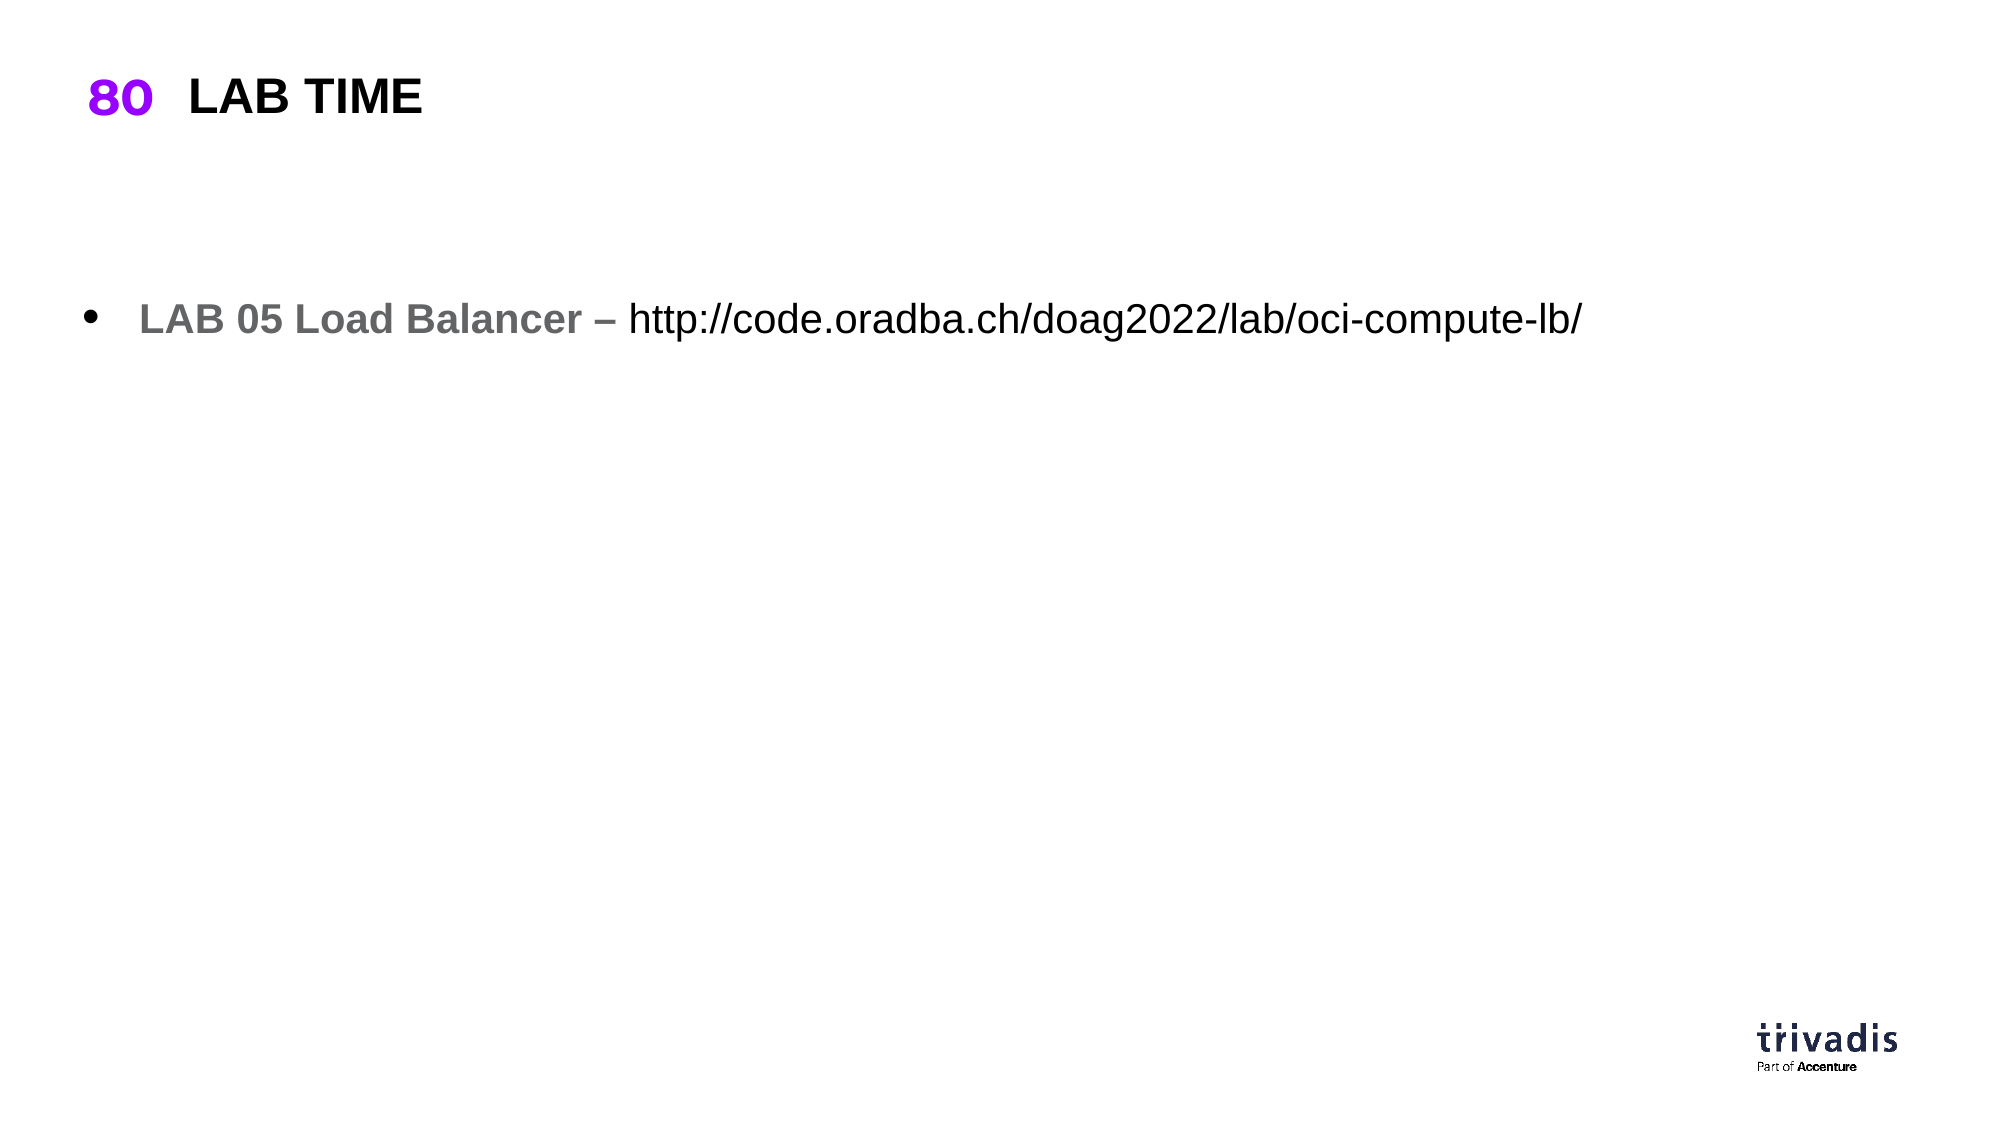

# Lab time
LAB 05 Load Balancer – http://code.oradba.ch/doag2022/lab/oci-compute-lb/